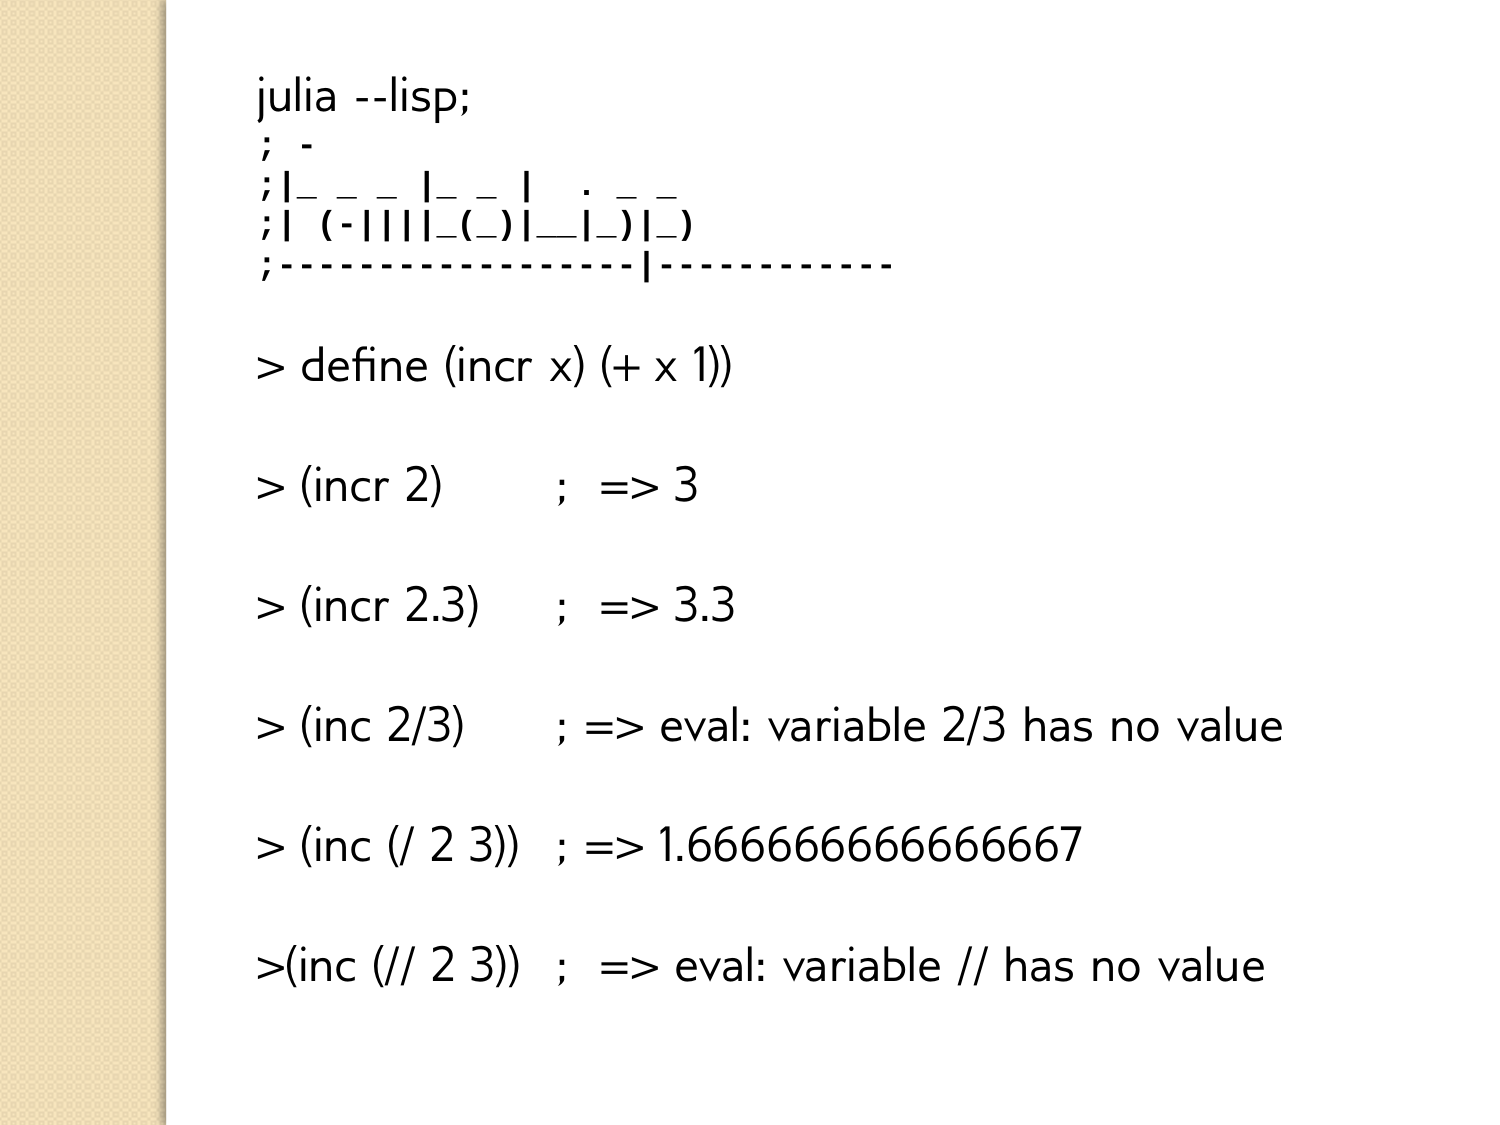

julia --lisp;
; -
;|_ _ _ |_ _ |  . _ _
;| (-||||_(_)|__|_)|_)
;------------------|------------

> define (incr x) (+ x 1))

> (incr 2)     	;  => 3

> (incr 2.3)   	;  => 3.3

> (inc 2/3)	; => eval: variable 2/3 has no value

> (inc (/ 2 3))  	; => 1.666666666666667

>(inc (// 2 3))	;  => eval: variable // has no value